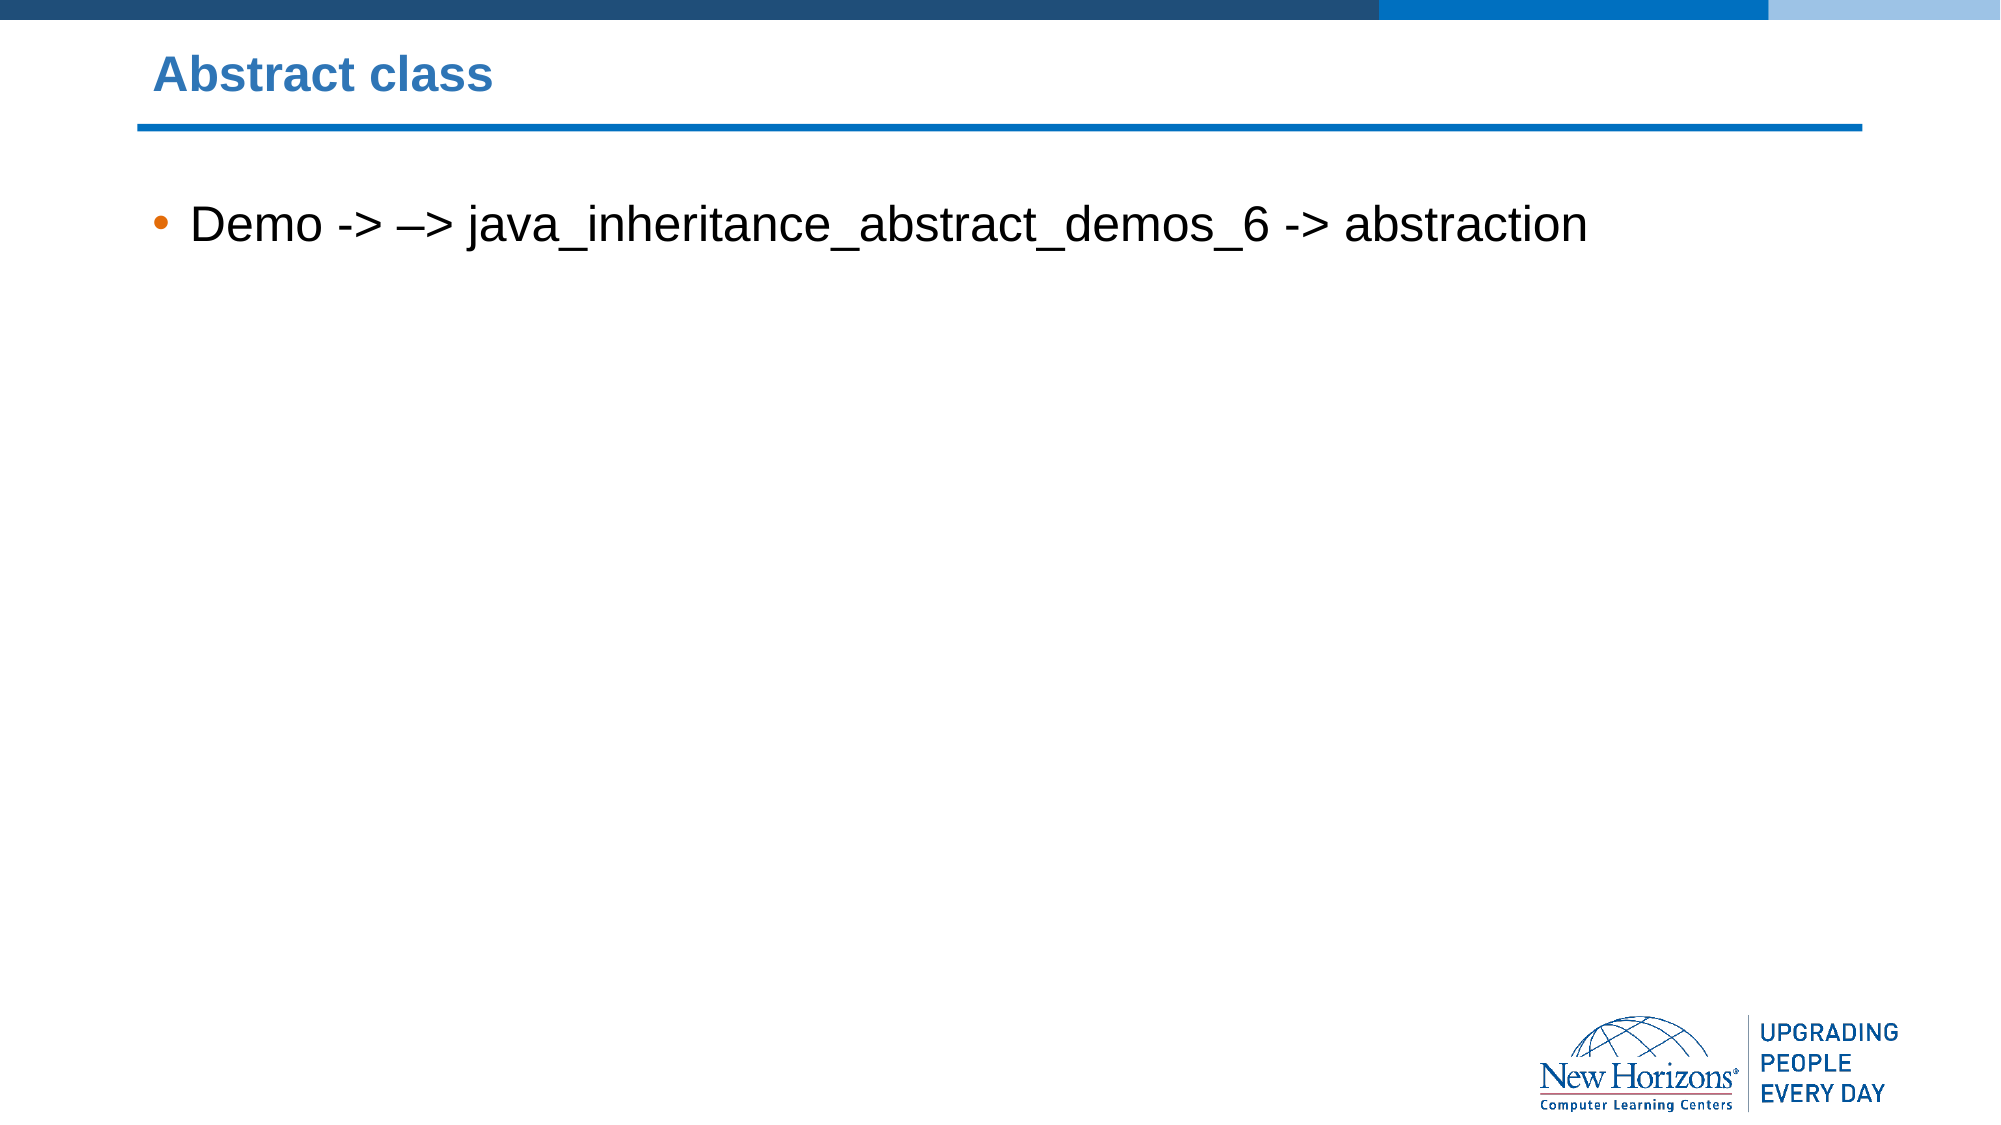

# Abstract class
Demo -> –> java_inheritance_abstract_demos_6 -> abstraction